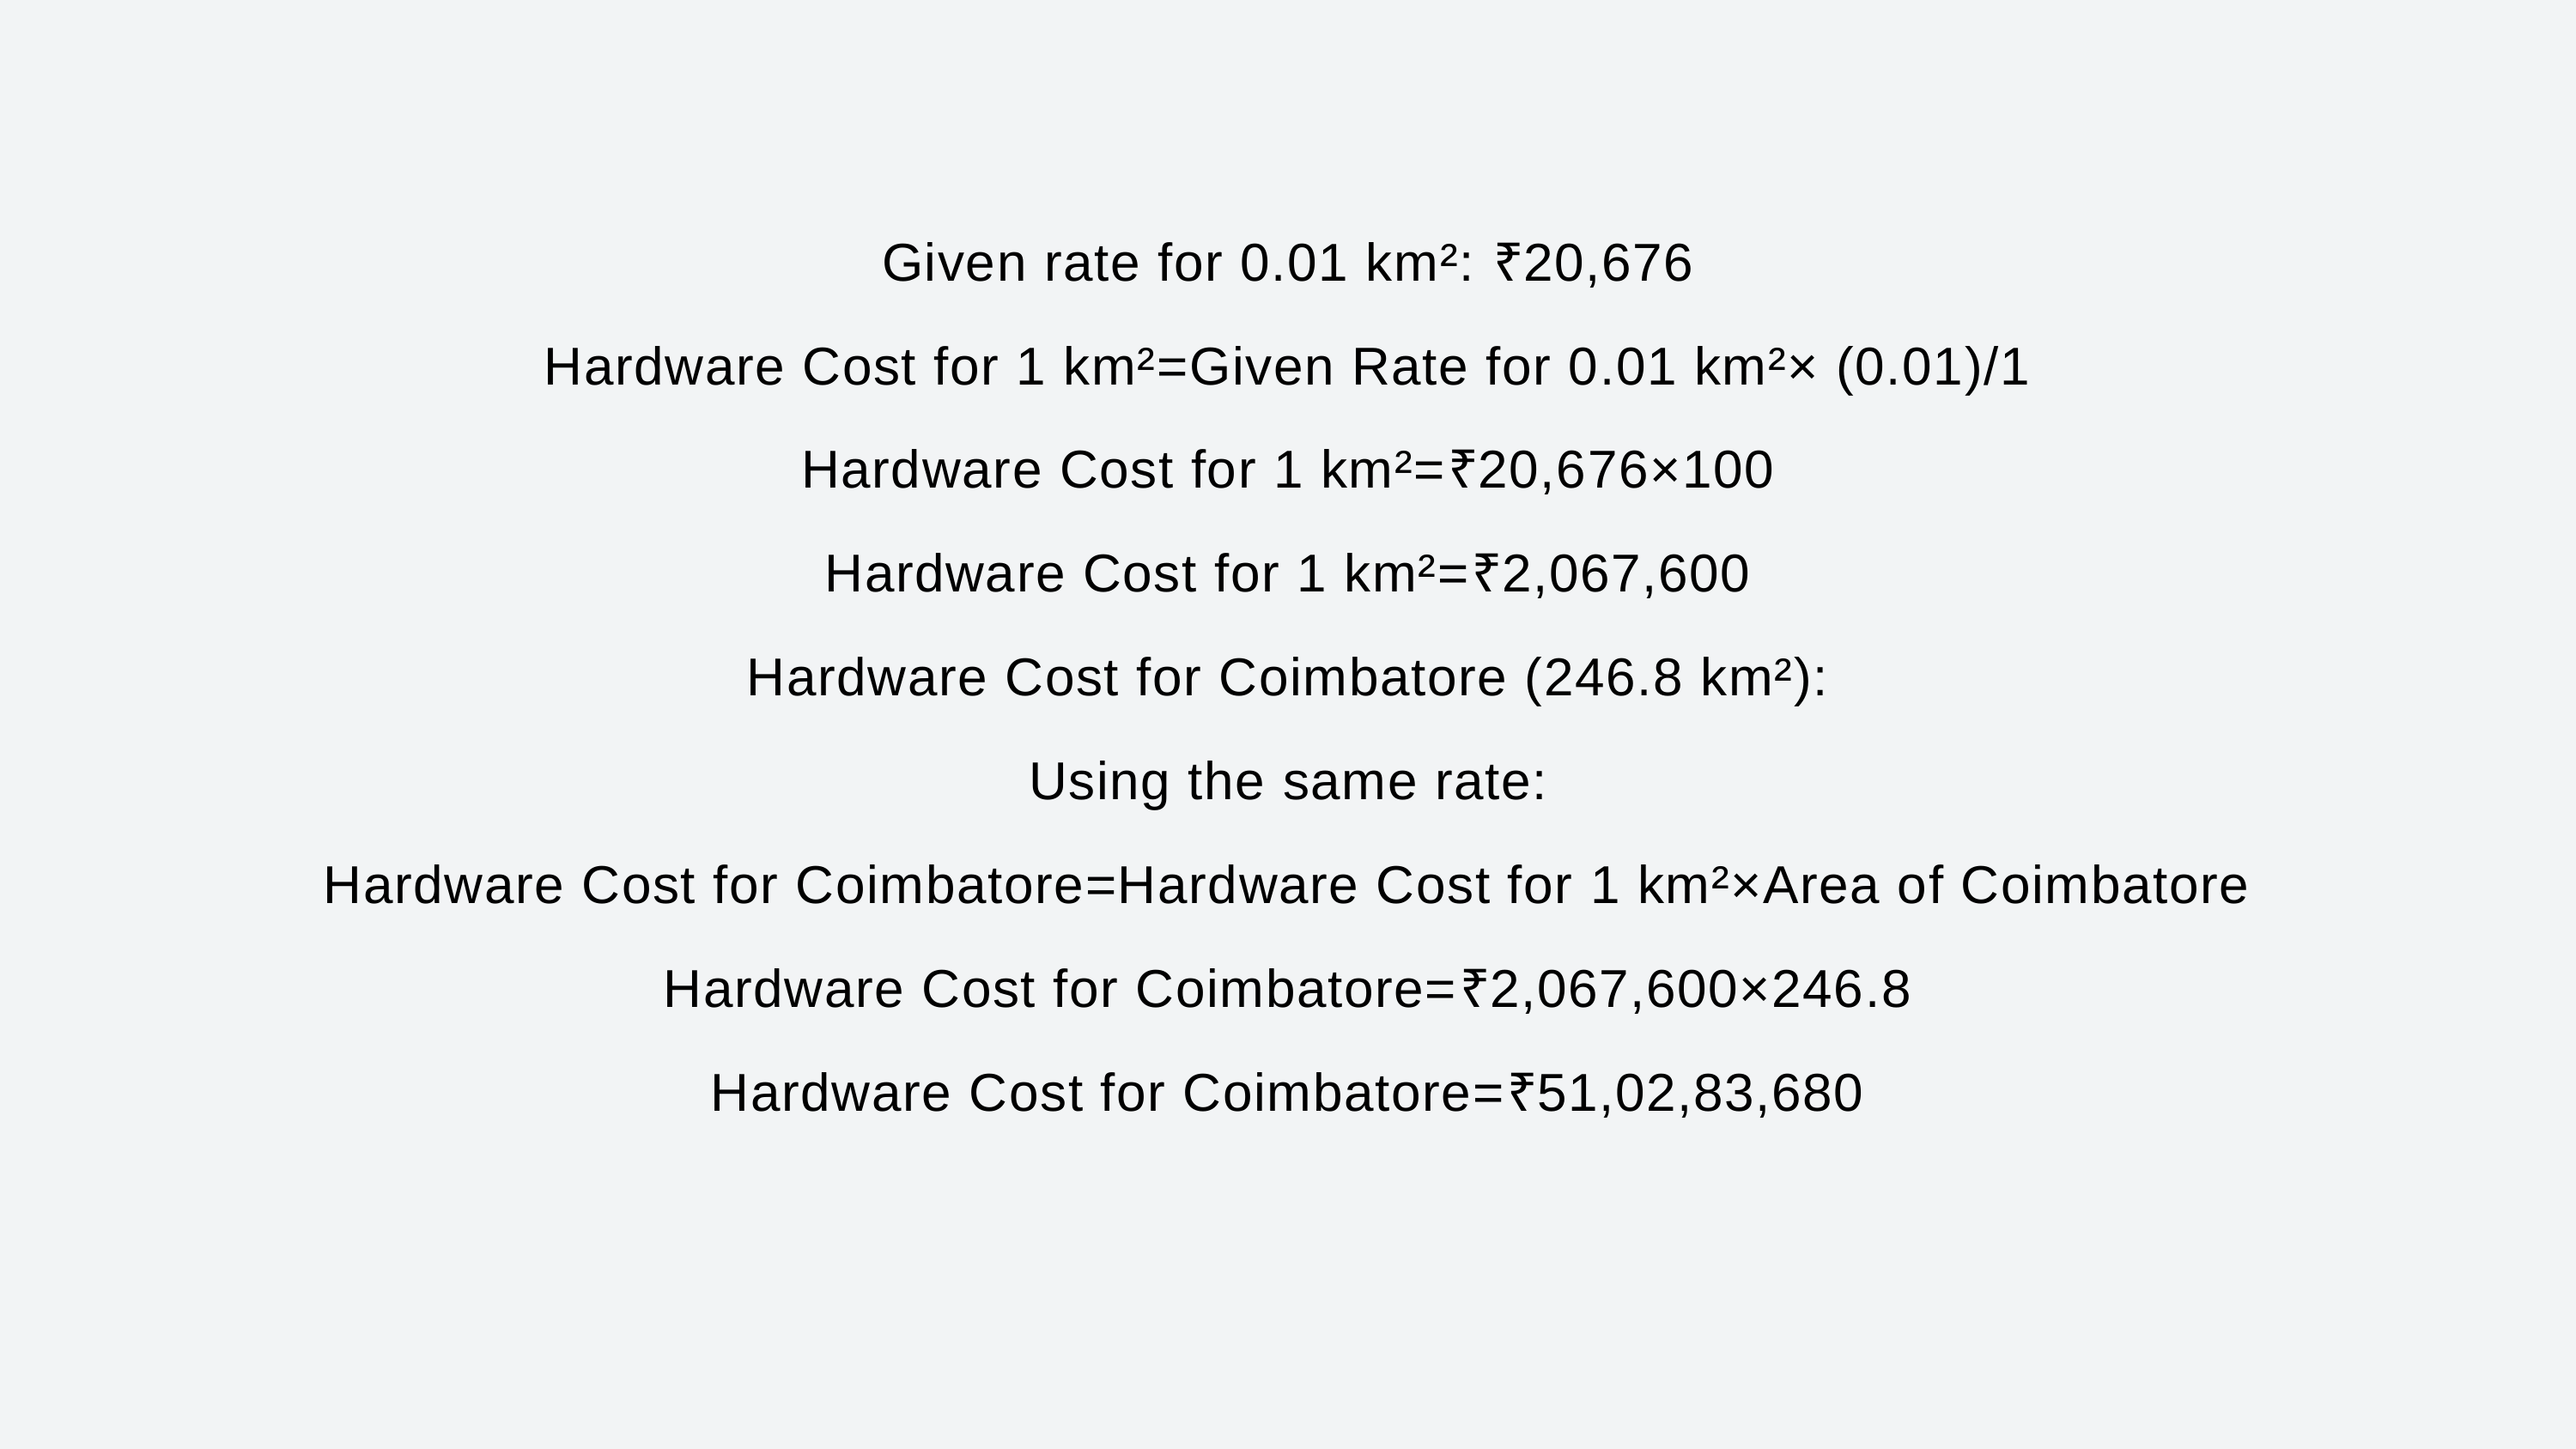

Given rate for 0.01 km²: ₹20,676
Hardware Cost for 1 km²=Given Rate for 0.01 km²× (0.01)/1
Hardware Cost for 1 km²=₹20,676×100
Hardware Cost for 1 km²=₹2,067,600
Hardware Cost for Coimbatore (246.8 km²):
Using the same rate:
Hardware Cost for Coimbatore=Hardware Cost for 1 km²×Area of Coimbatore
Hardware Cost for Coimbatore=₹2,067,600×246.8
Hardware Cost for Coimbatore=₹51,02,83,680